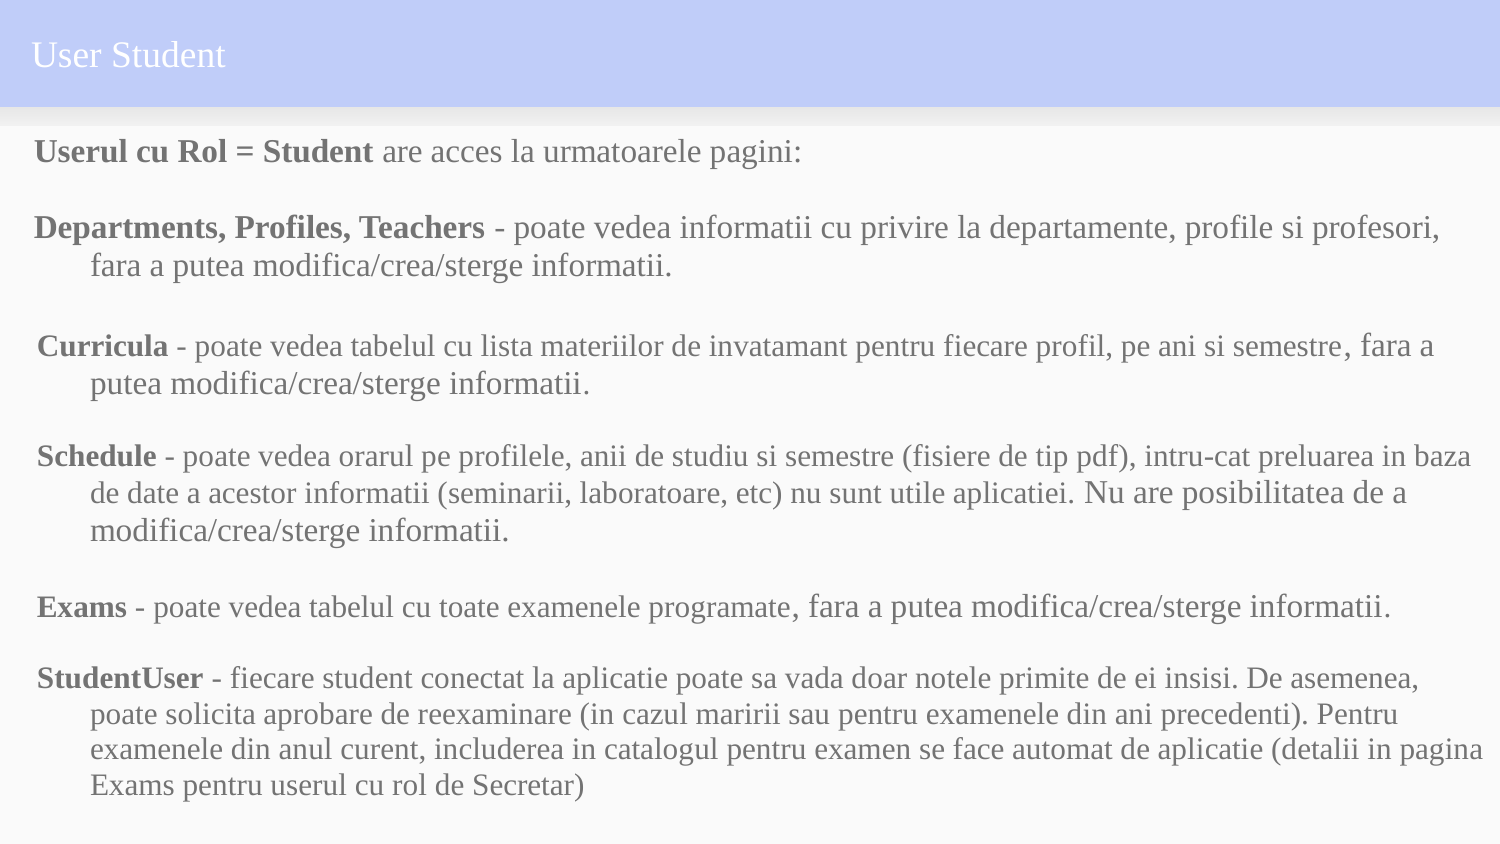

# User Student
Userul cu Rol = Student are acces la urmatoarele pagini:

Departments, Profiles, Teachers - poate vedea informatii cu privire la departamente, profile si profesori, fara a putea modifica/crea/sterge informatii.

Curricula - poate vedea tabelul cu lista materiilor de invatamant pentru fiecare profil, pe ani si semestre, fara a putea modifica/crea/sterge informatii.

Schedule - poate vedea orarul pe profilele, anii de studiu si semestre (fisiere de tip pdf), intru-cat preluarea in baza de date a acestor informatii (seminarii, laboratoare, etc) nu sunt utile aplicatiei. Nu are posibilitatea de a modifica/crea/sterge informatii.

Exams - poate vedea tabelul cu toate examenele programate, fara a putea modifica/crea/sterge informatii.

StudentUser - fiecare student conectat la aplicatie poate sa vada doar notele primite de ei insisi. De asemenea, poate solicita aprobare de reexaminare (in cazul maririi sau pentru examenele din ani precedenti). Pentru examenele din anul curent, includerea in catalogul pentru examen se face automat de aplicatie (detalii in pagina Exams pentru userul cu rol de Secretar)